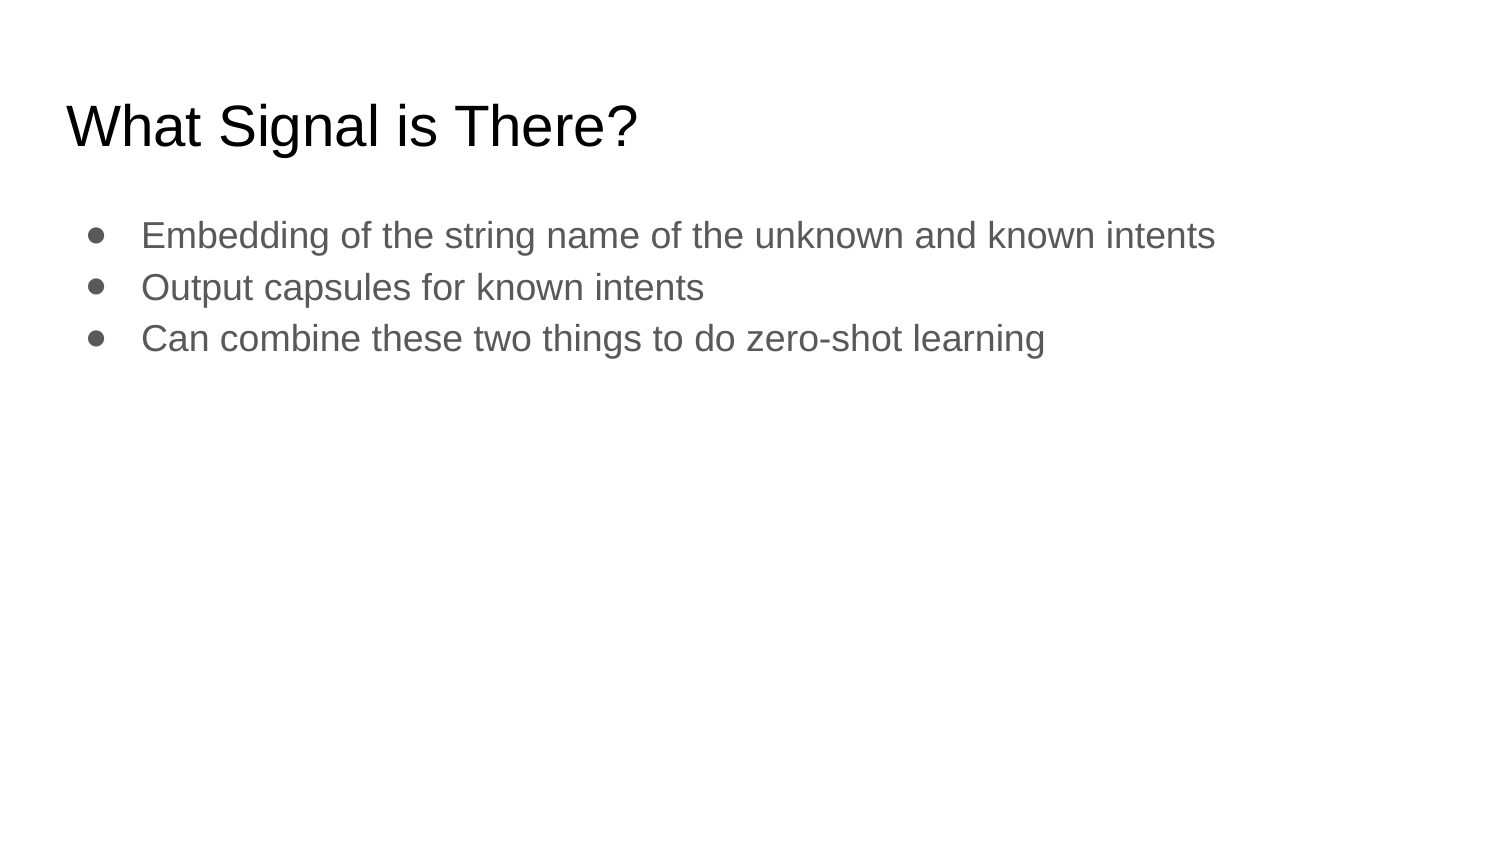

# What Signal is There?
Embedding of the string name of the unknown and known intents
Output capsules for known intents
Can combine these two things to do zero-shot learning